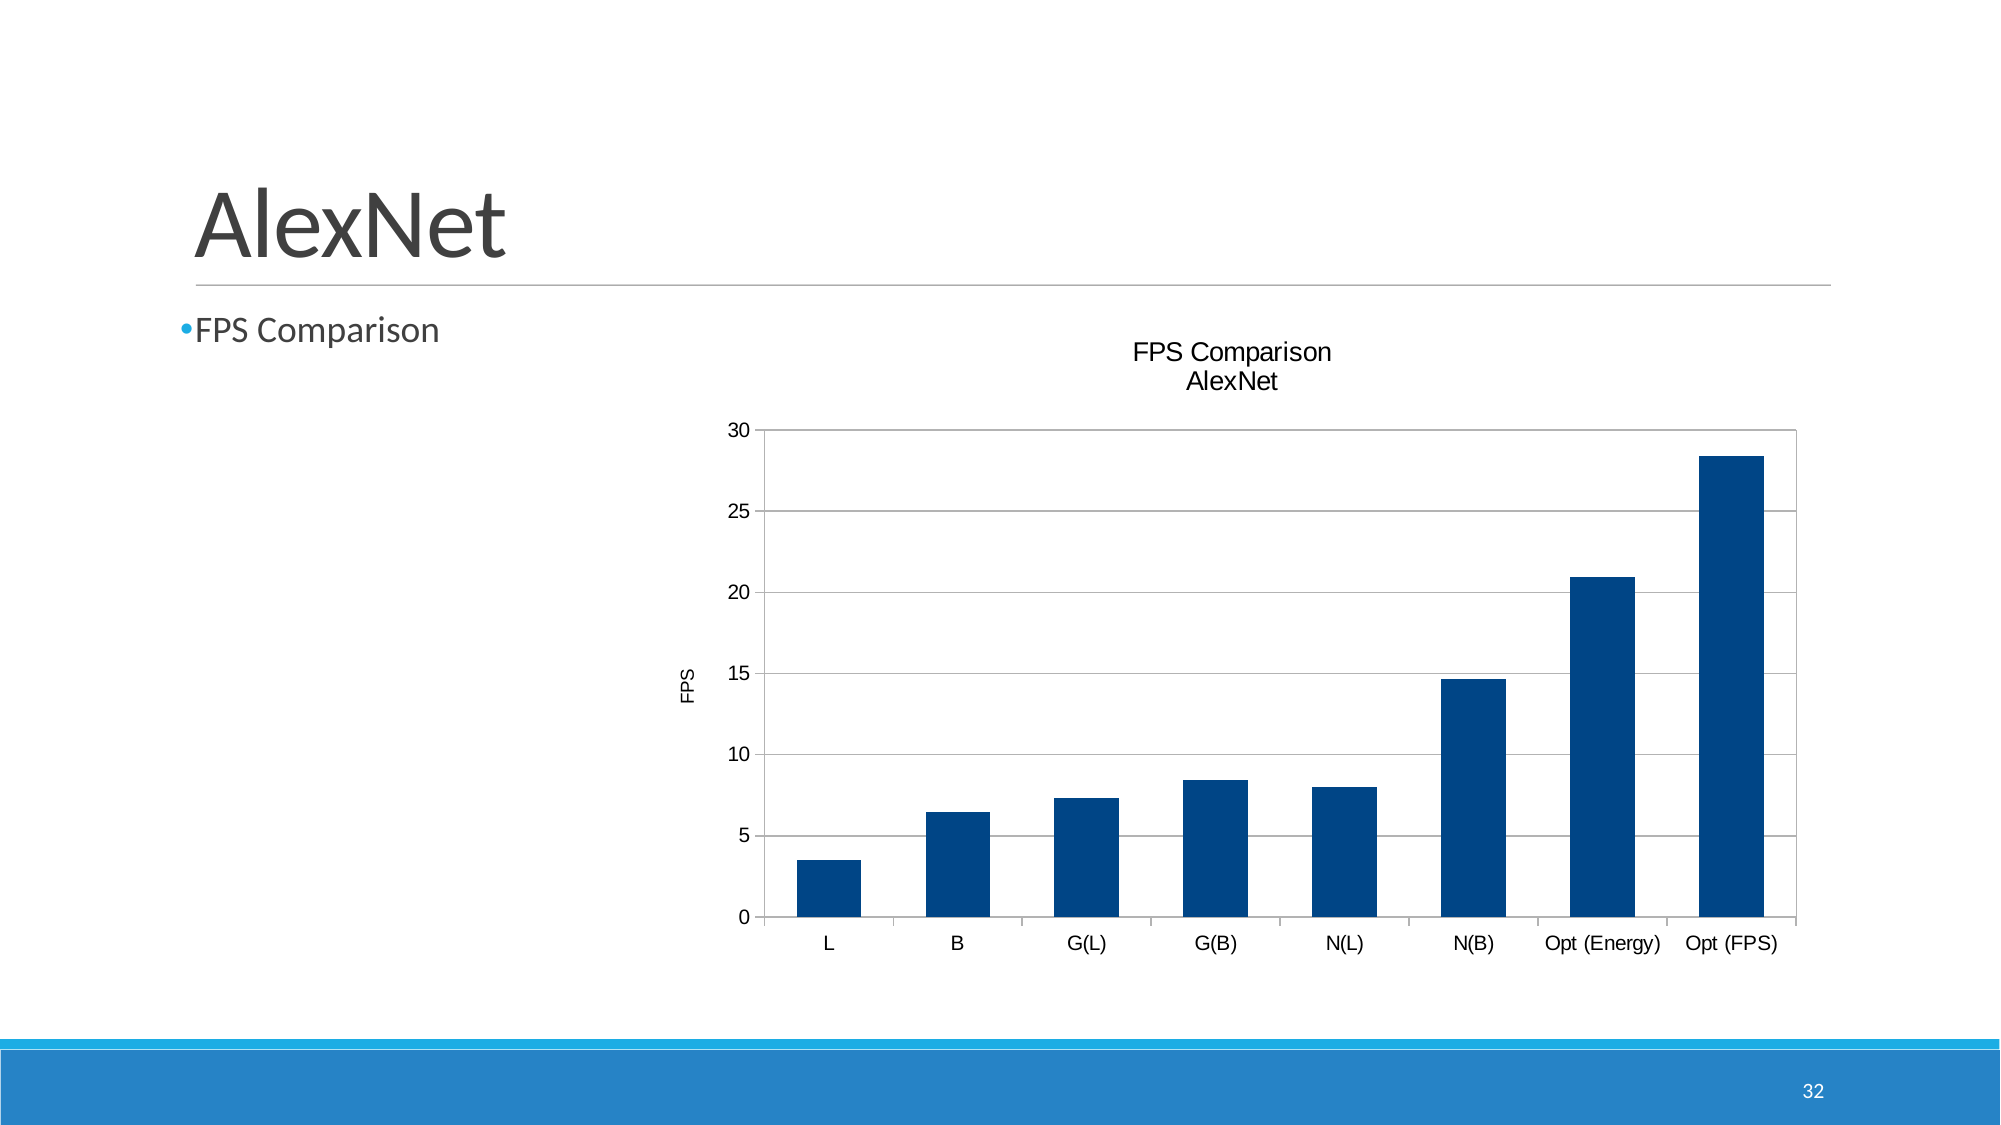

AlexNet
FPS Comparison

### Chart: FPS Comparison
AlexNet

| Category | FPS |
|---|---|
| L | 3.5 |
| B | 6.4658 |
| G(L) | 7.35 |
| G(B) | 8.42 |
| N(L) | 8.022 |
| N(B) | 14.65 |
| Opt (Energy) | 20.918 |
| Opt (FPS) | 28.395 |
32